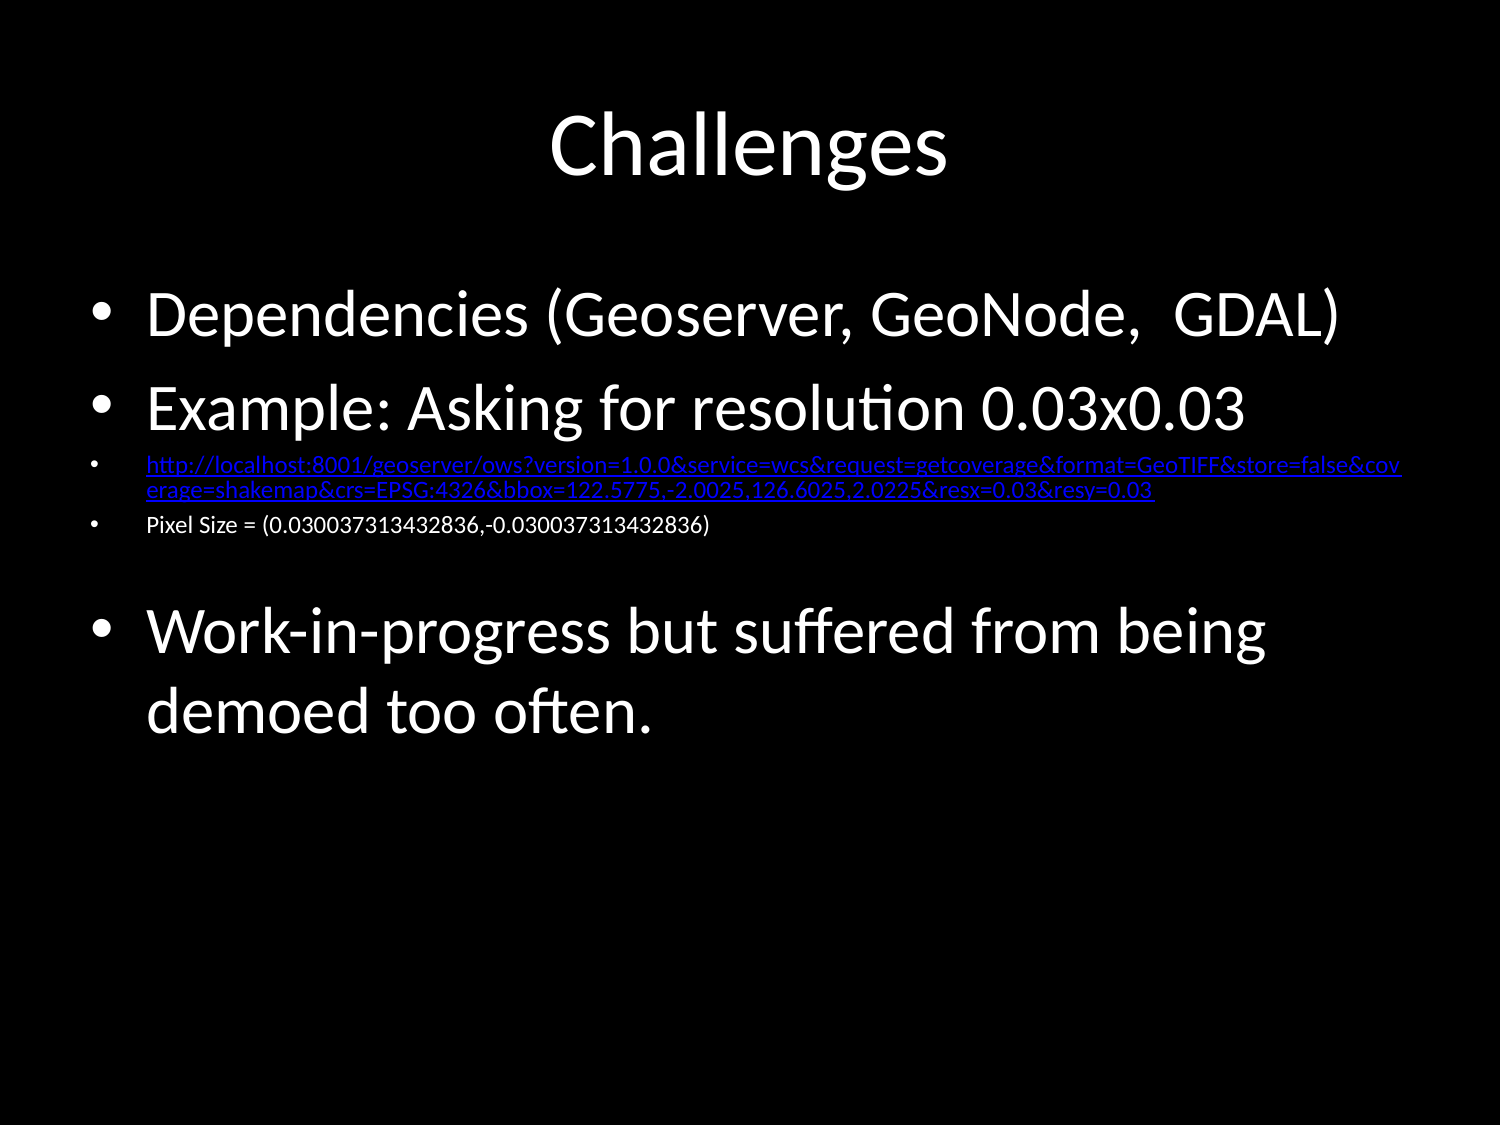

# Challenges
Dependencies (Geoserver, GeoNode,  GDAL)
Example: Asking for resolution 0.03x0.03
http://localhost:8001/geoserver/ows?version=1.0.0&service=wcs&request=getcoverage&format=GeoTIFF&store=false&coverage=shakemap&crs=EPSG:4326&bbox=122.5775,-2.0025,126.6025,2.0225&resx=0.03&resy=0.03
Pixel Size = (0.030037313432836,-0.030037313432836)

Work-in-progress but suffered from being demoed too often.